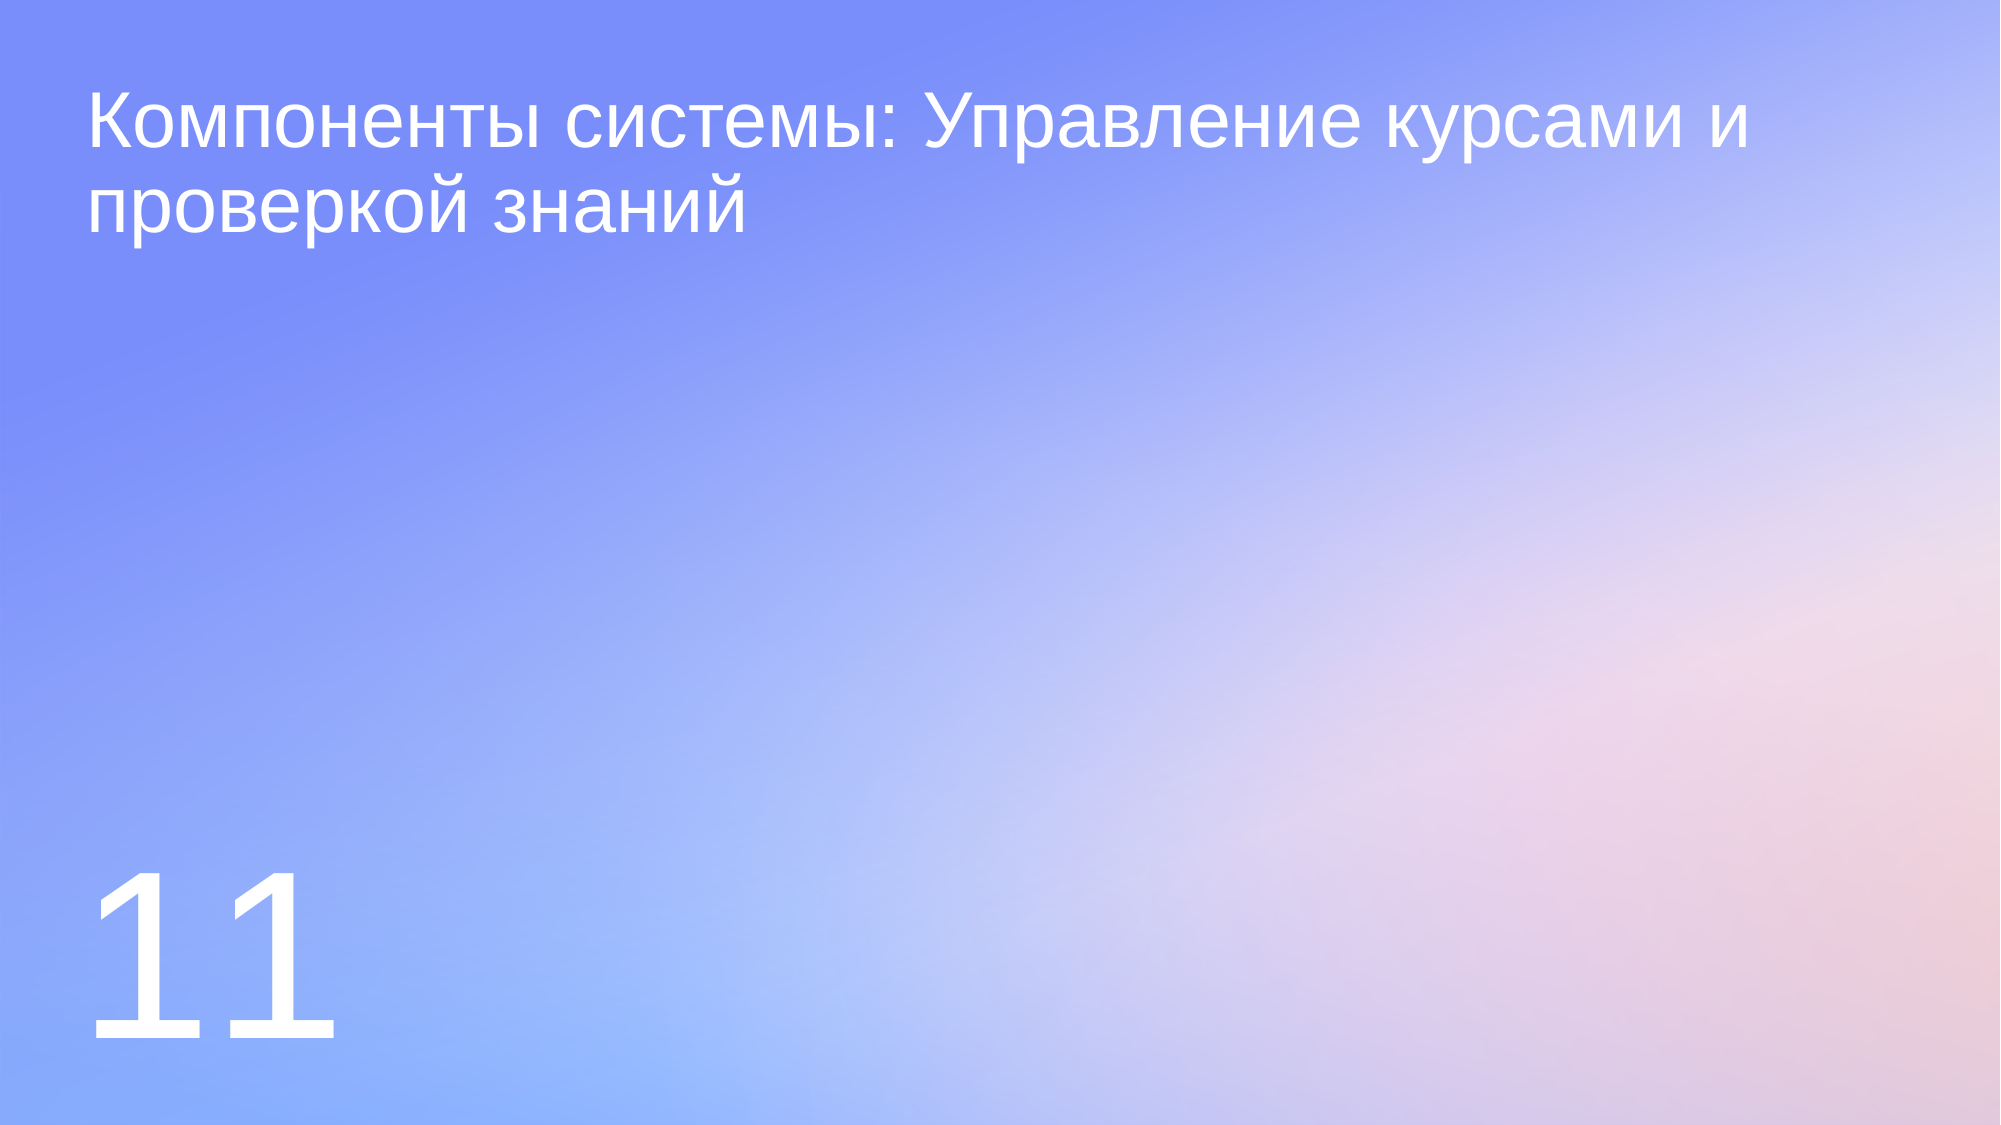

# Компоненты системы: Управление курсами и проверкой знаний
11